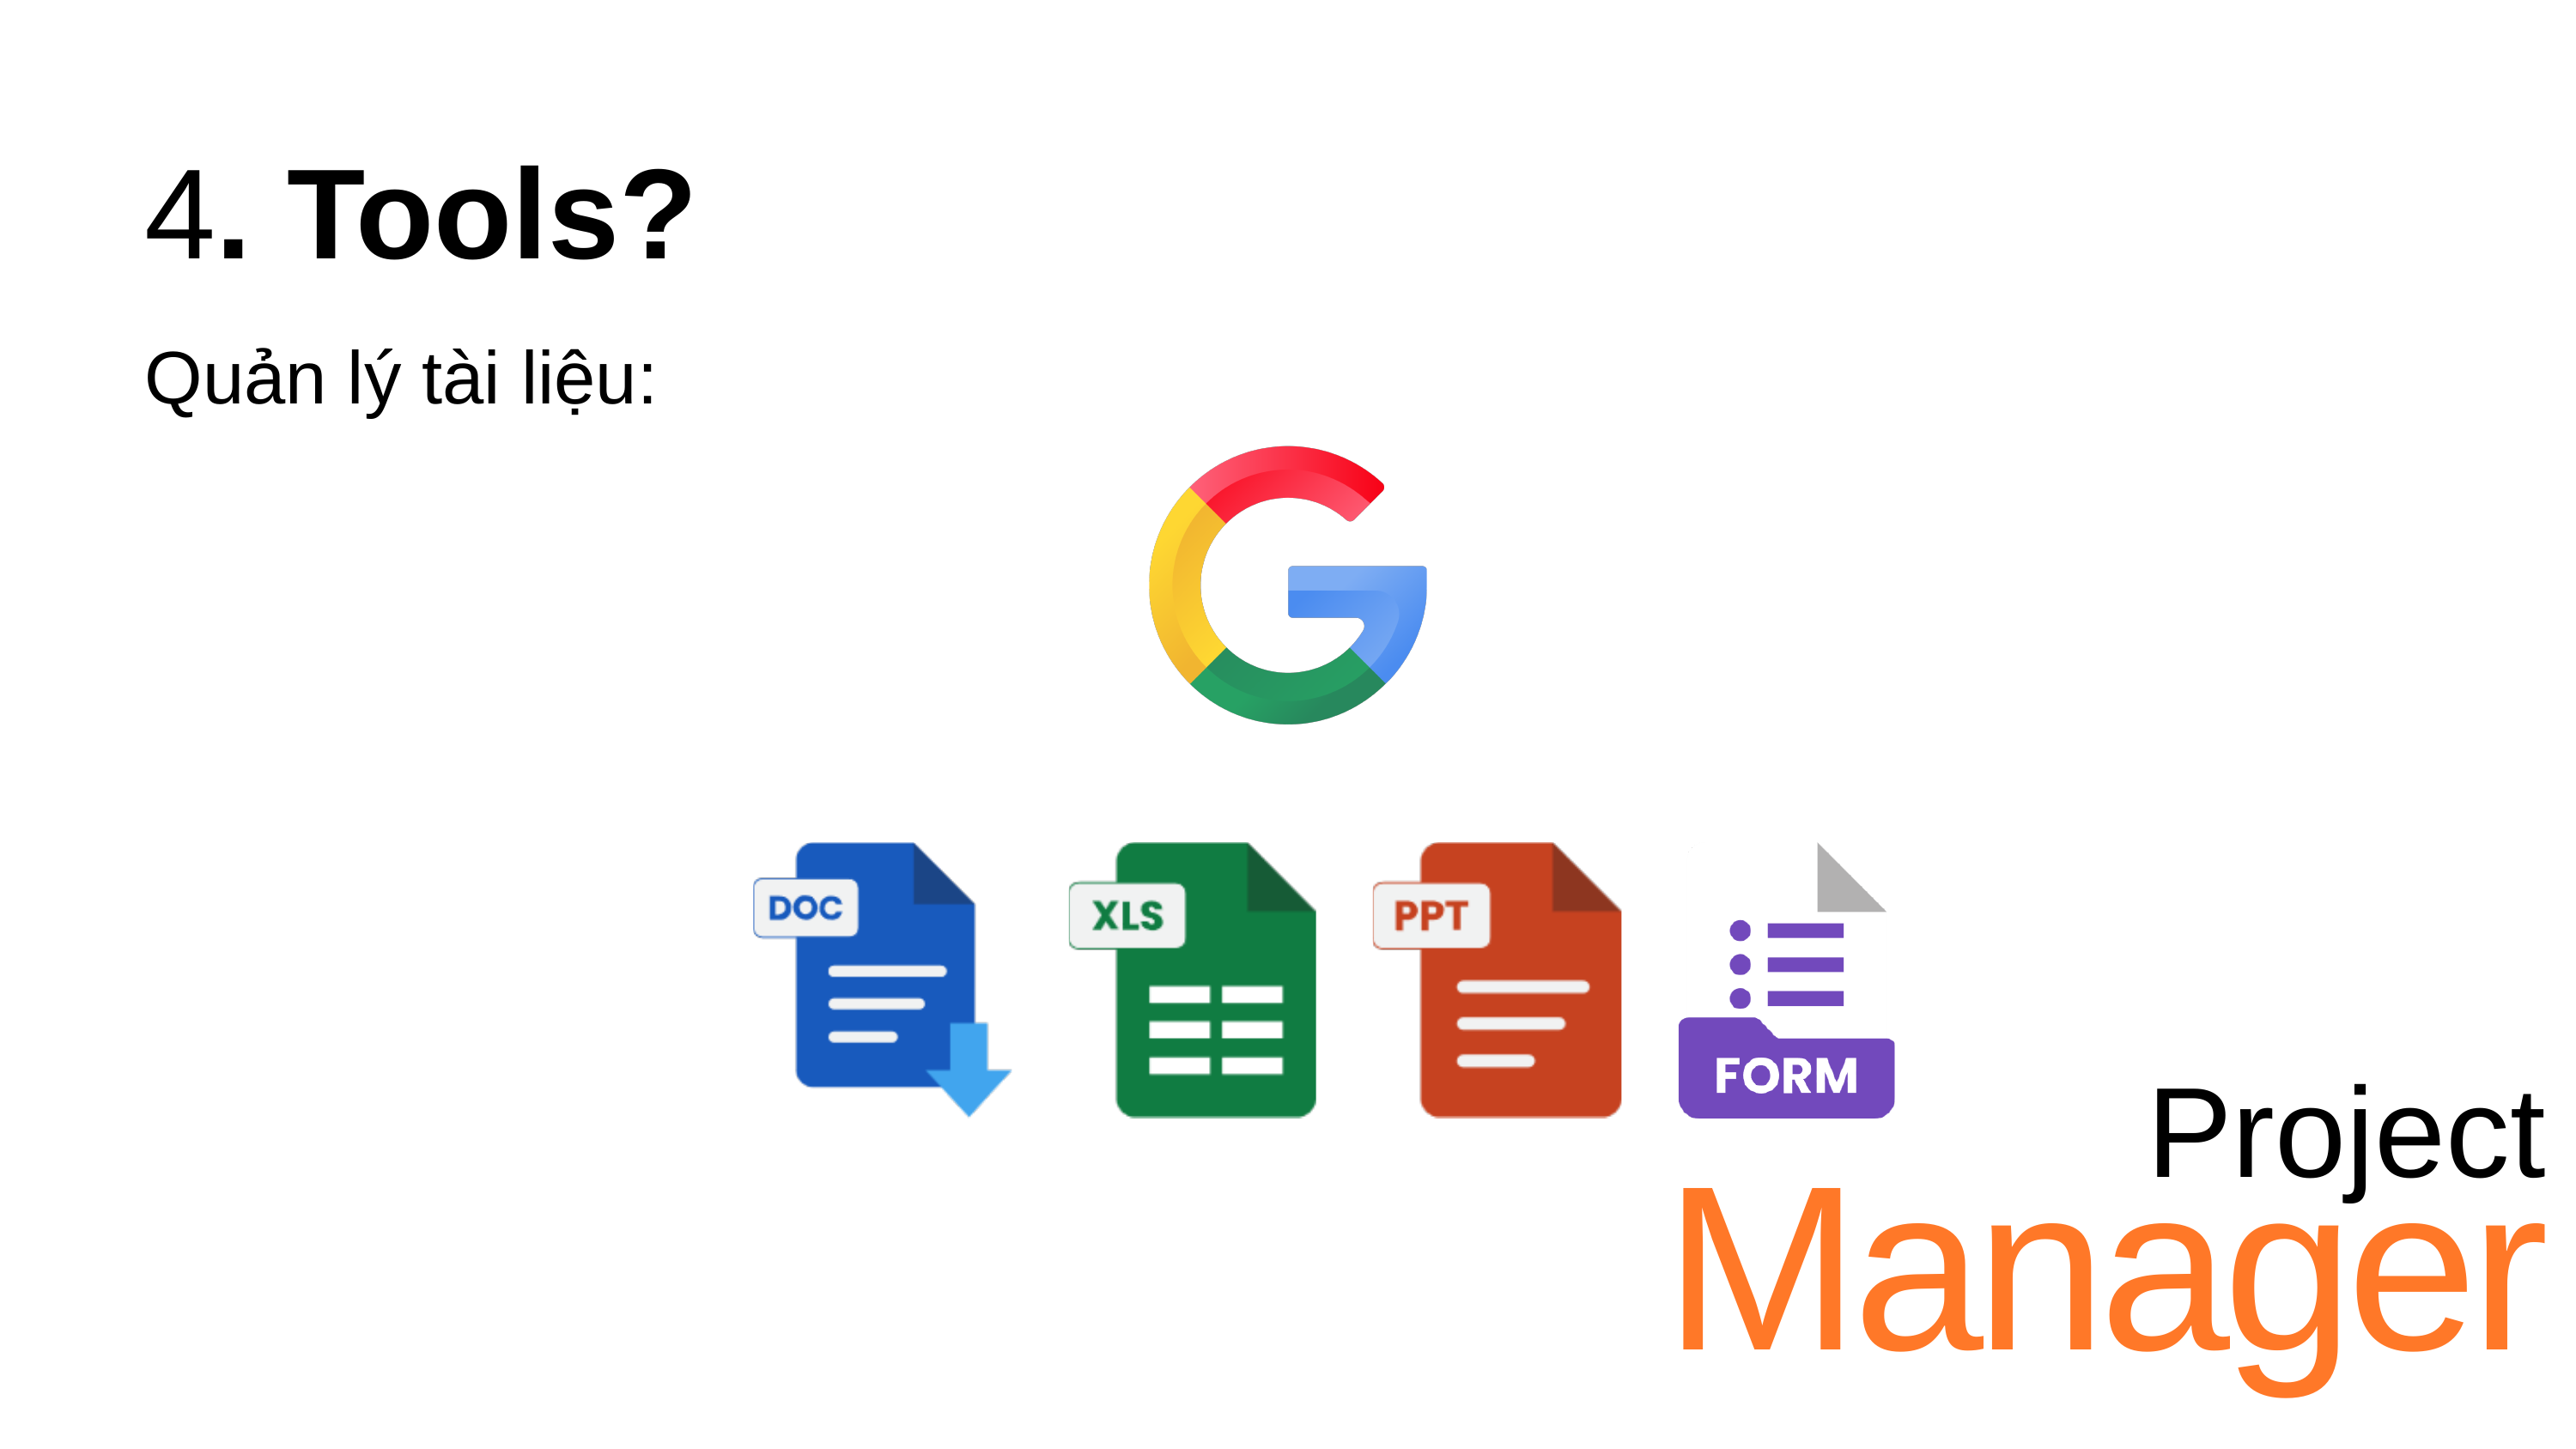

4. Tools?
Quản lý tài liệu:

Project
Manager